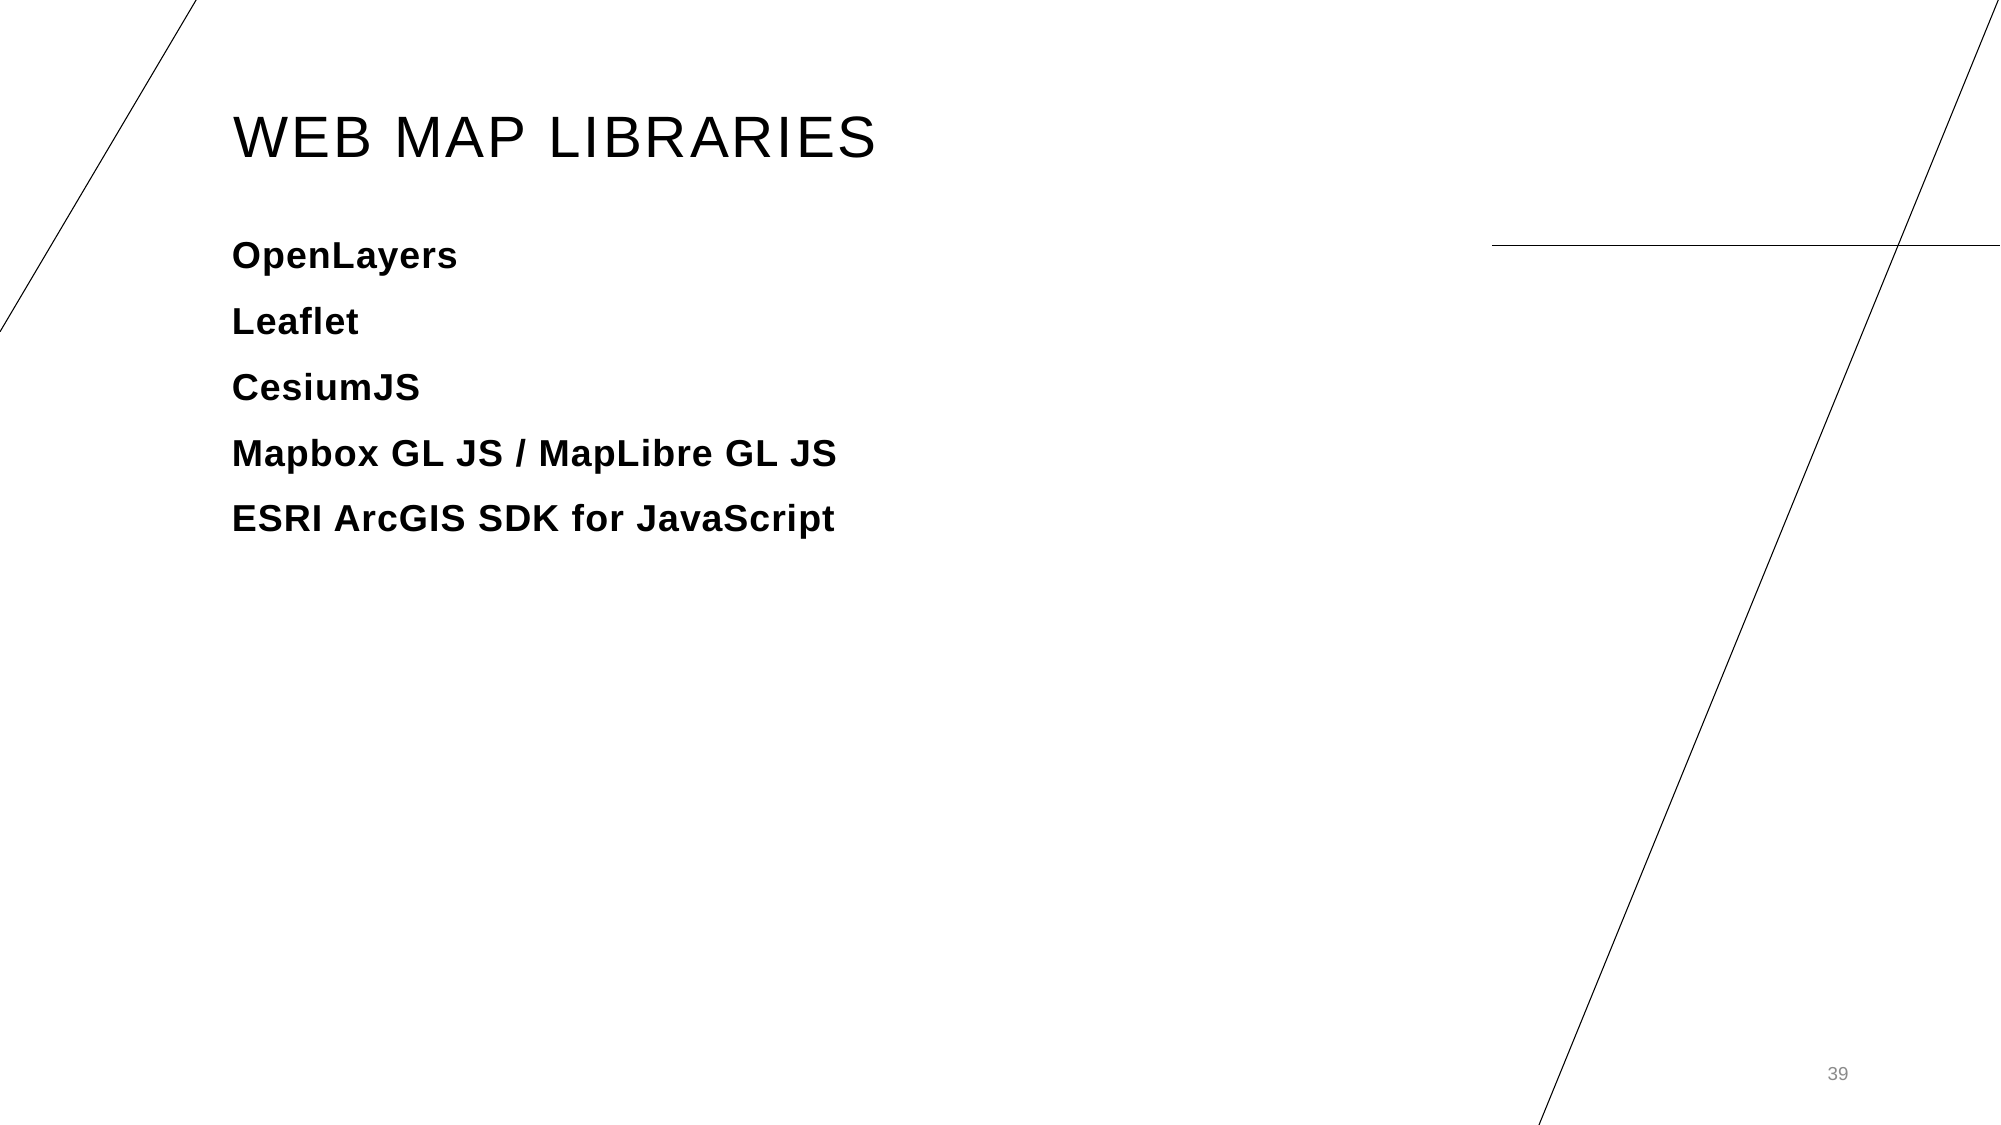

# WEB MAP LIBRARIES
OpenLayers
Leaflet
CesiumJS
Mapbox GL JS / MapLibre GL JS
ESRI ArcGIS SDK for JavaScript

39